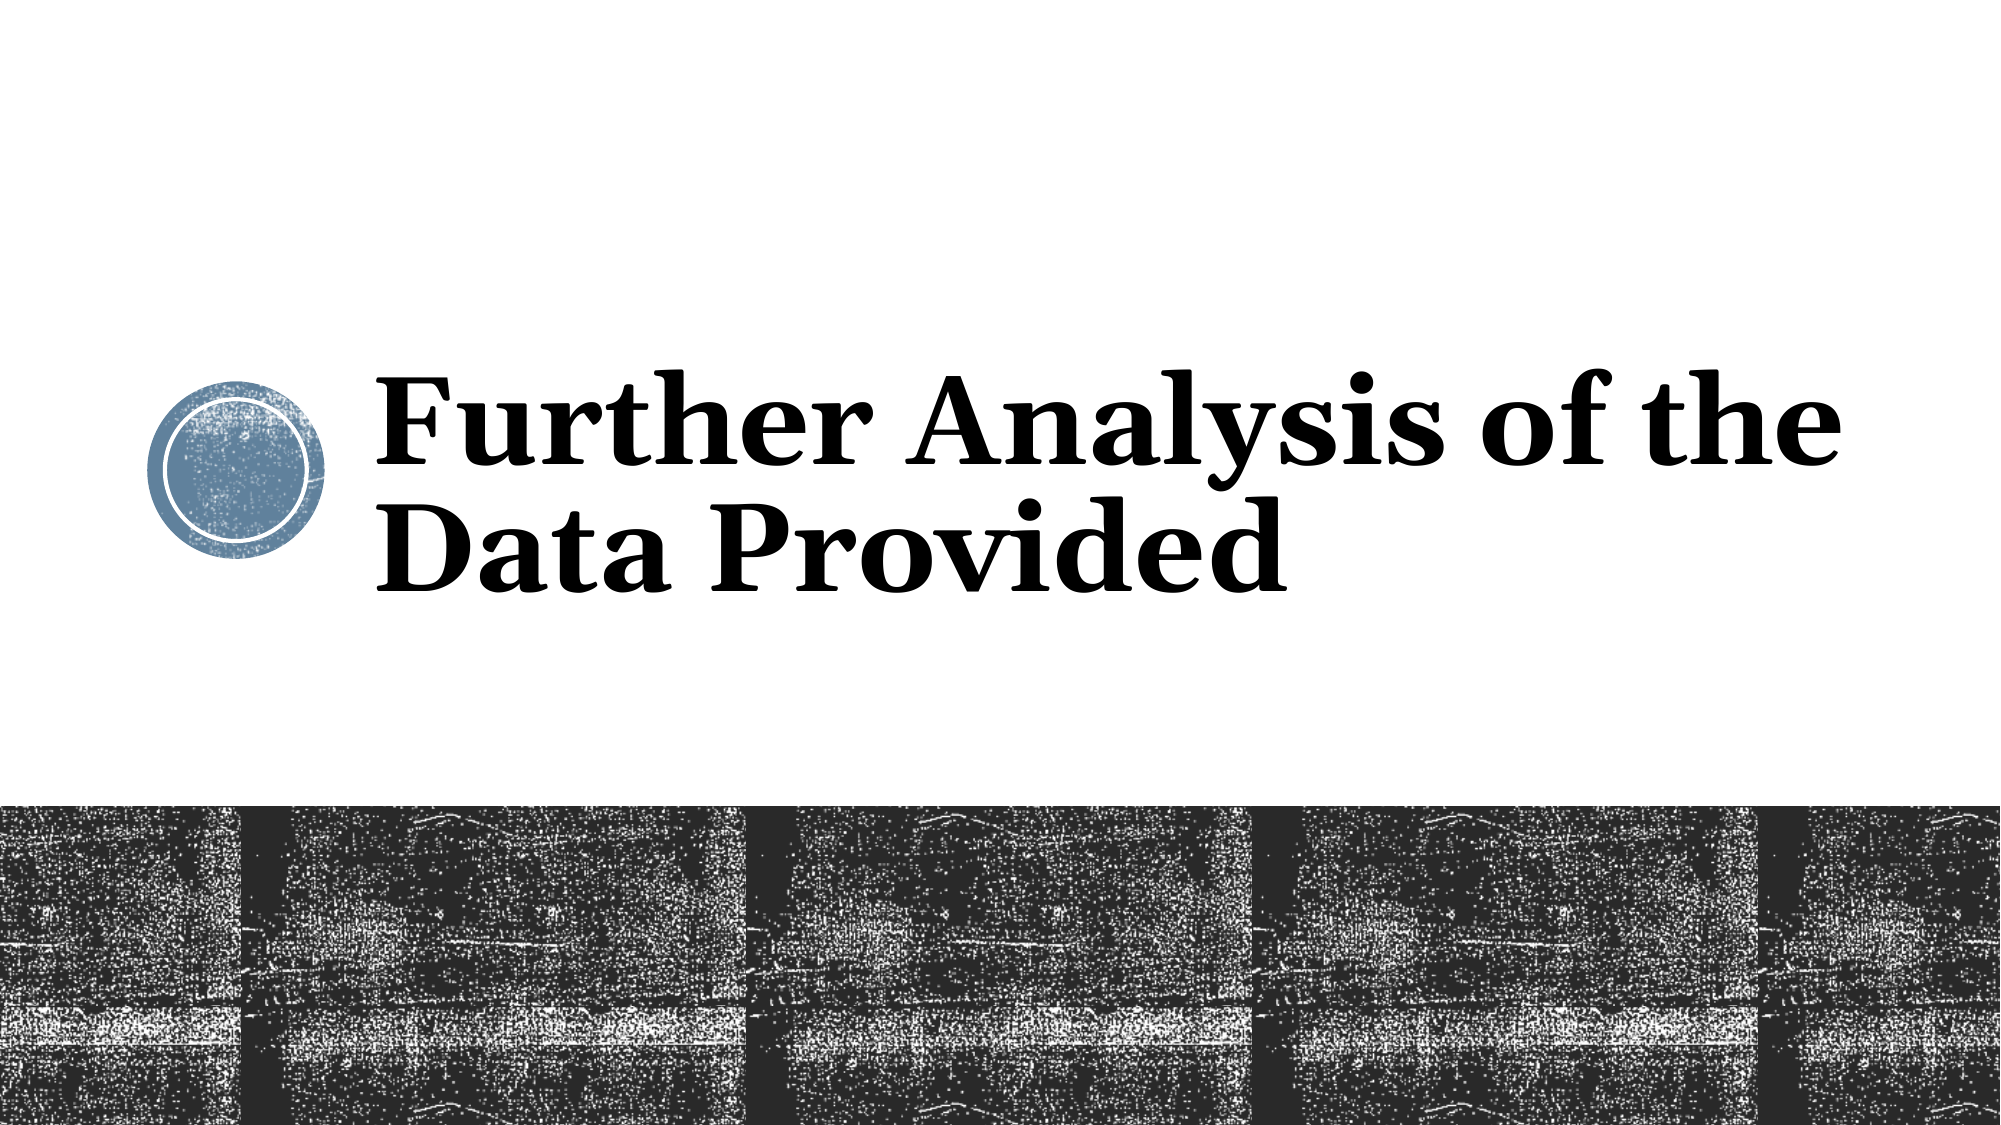

# Further Analysis of the Data Provided